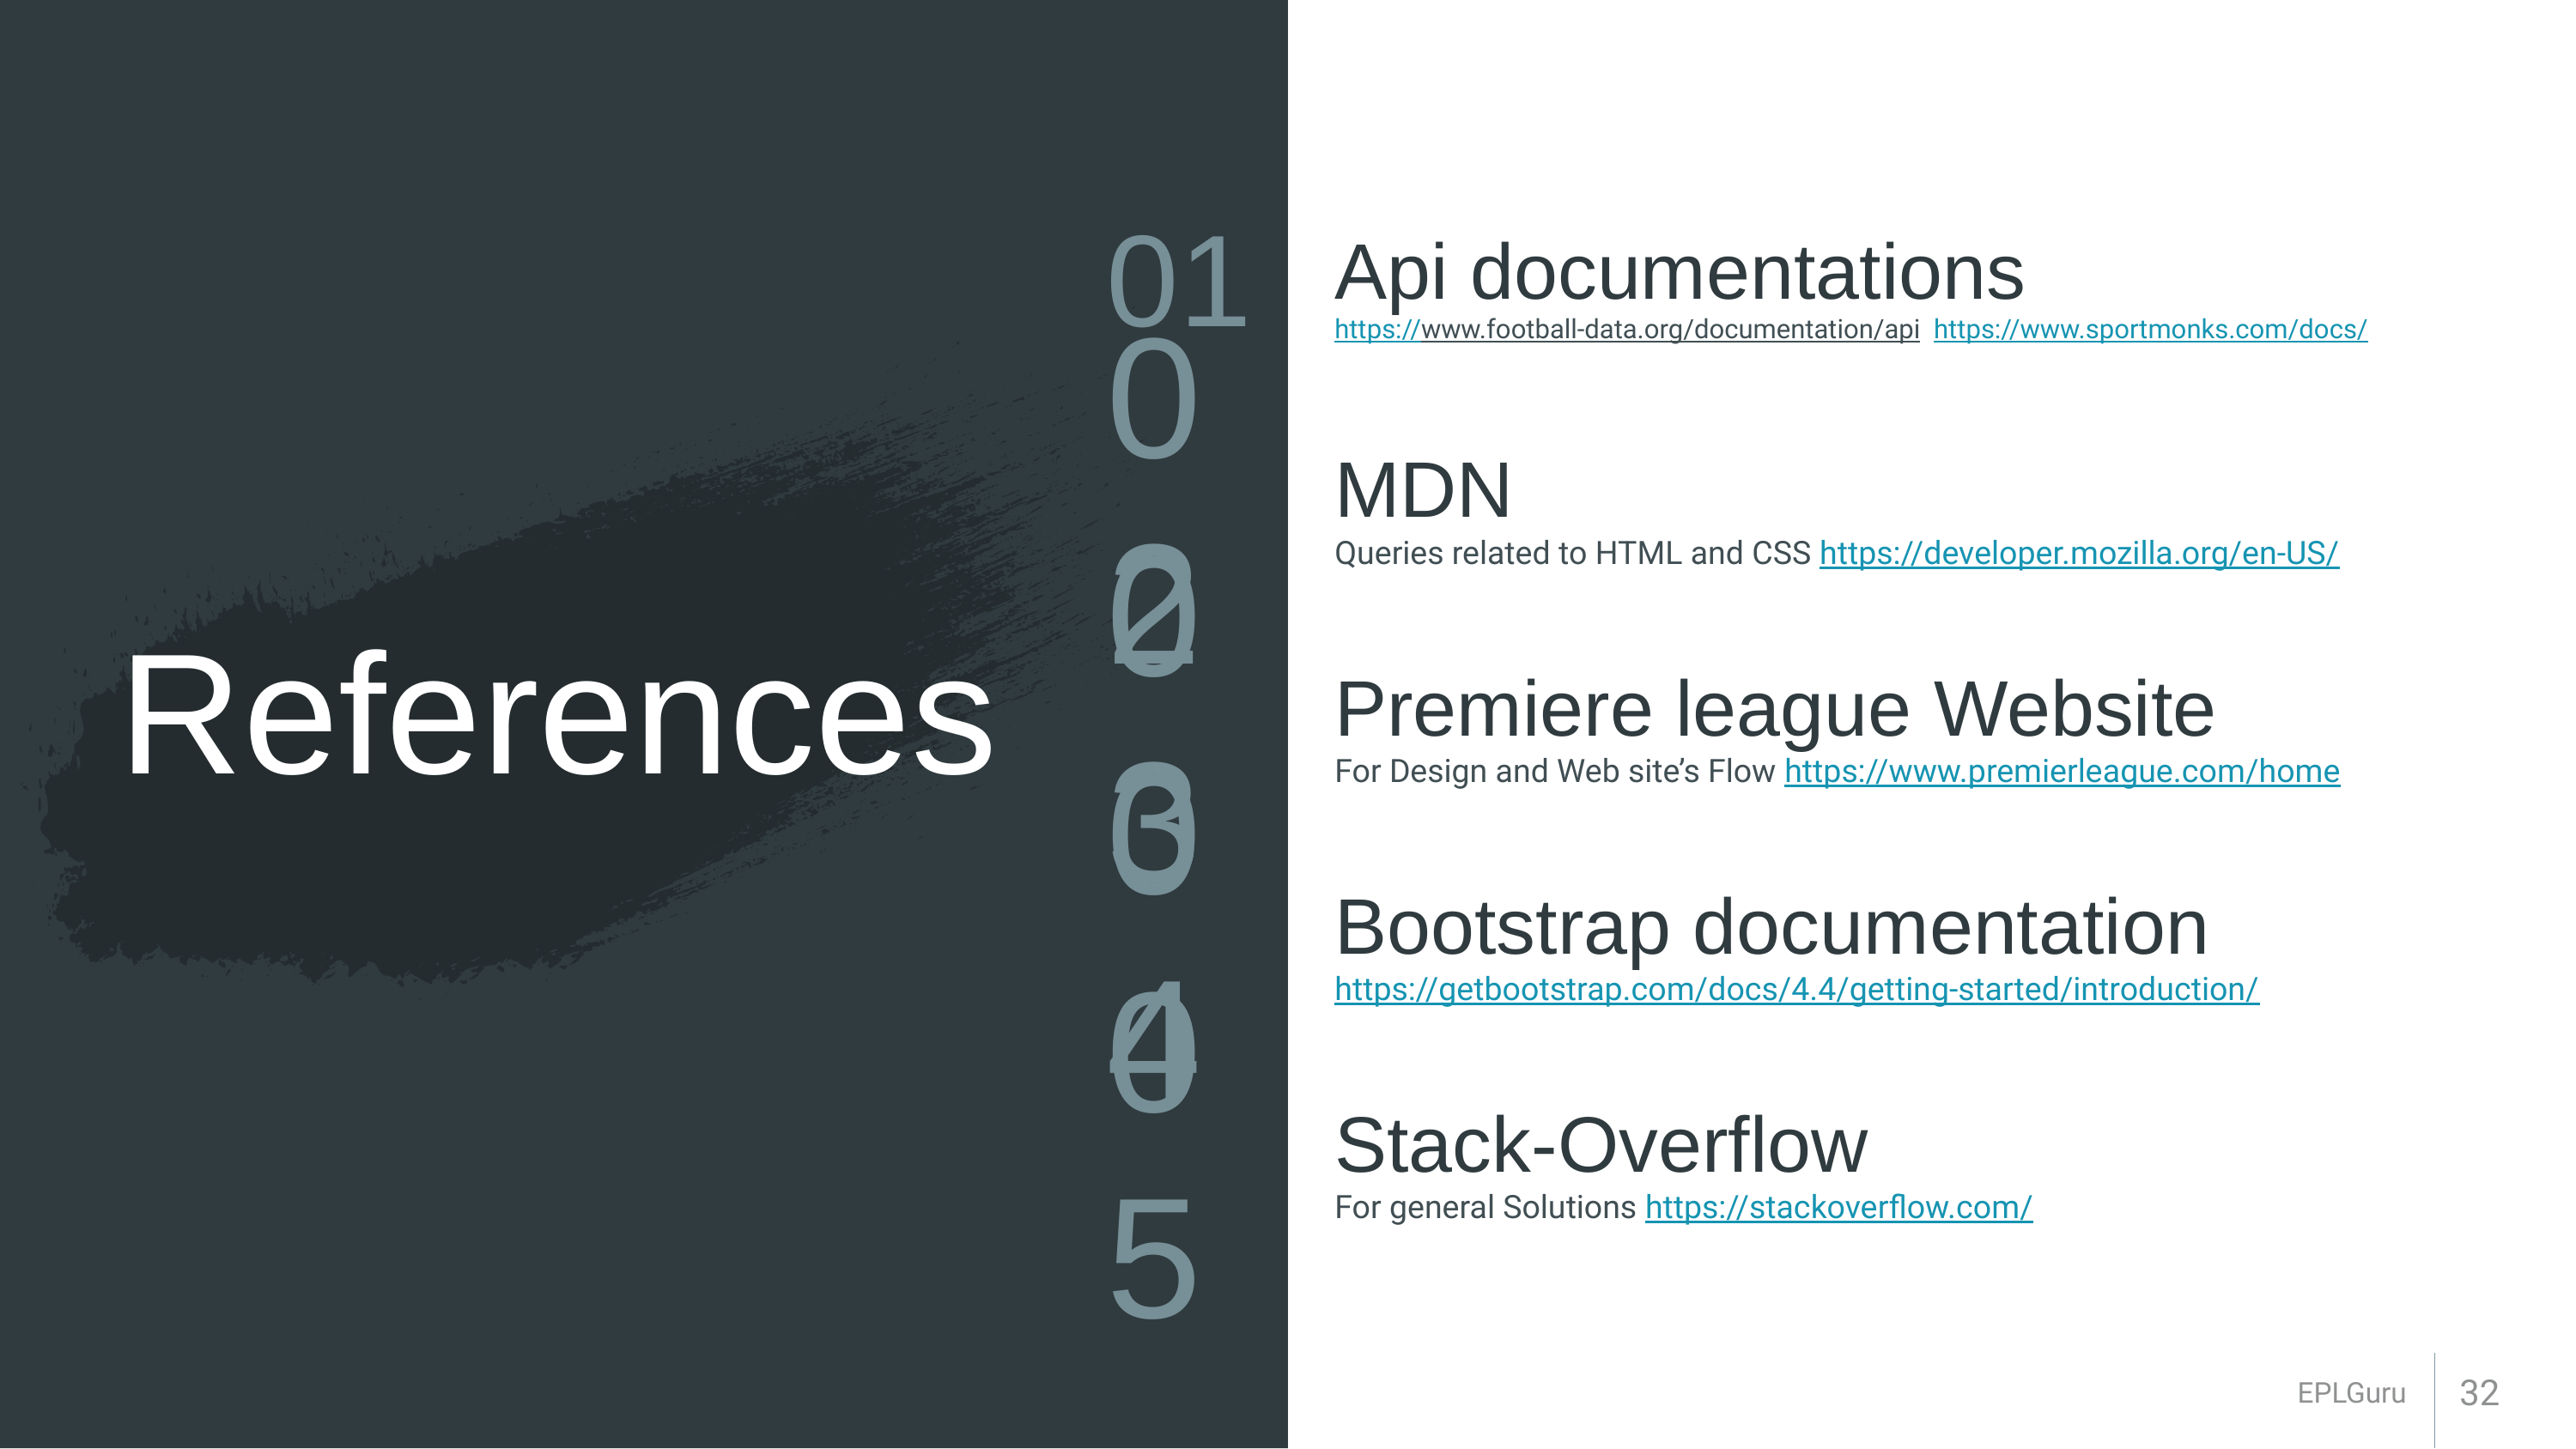

01
Api documentations
https://www.football-data.org/documentation/api  https://www.sportmonks.com/docs/
02
MDN
# References
Queries related to HTML and CSS https://developer.mozilla.org/en-US/
03
Premiere league Website
For Design and Web site’s Flow https://www.premierleague.com/home
04
Bootstrap documentation
https://getbootstrap.com/docs/4.4/getting-started/introduction/
05
Stack-Overflow
For general Solutions https://stackoverflow.com/
32
EPLGuru